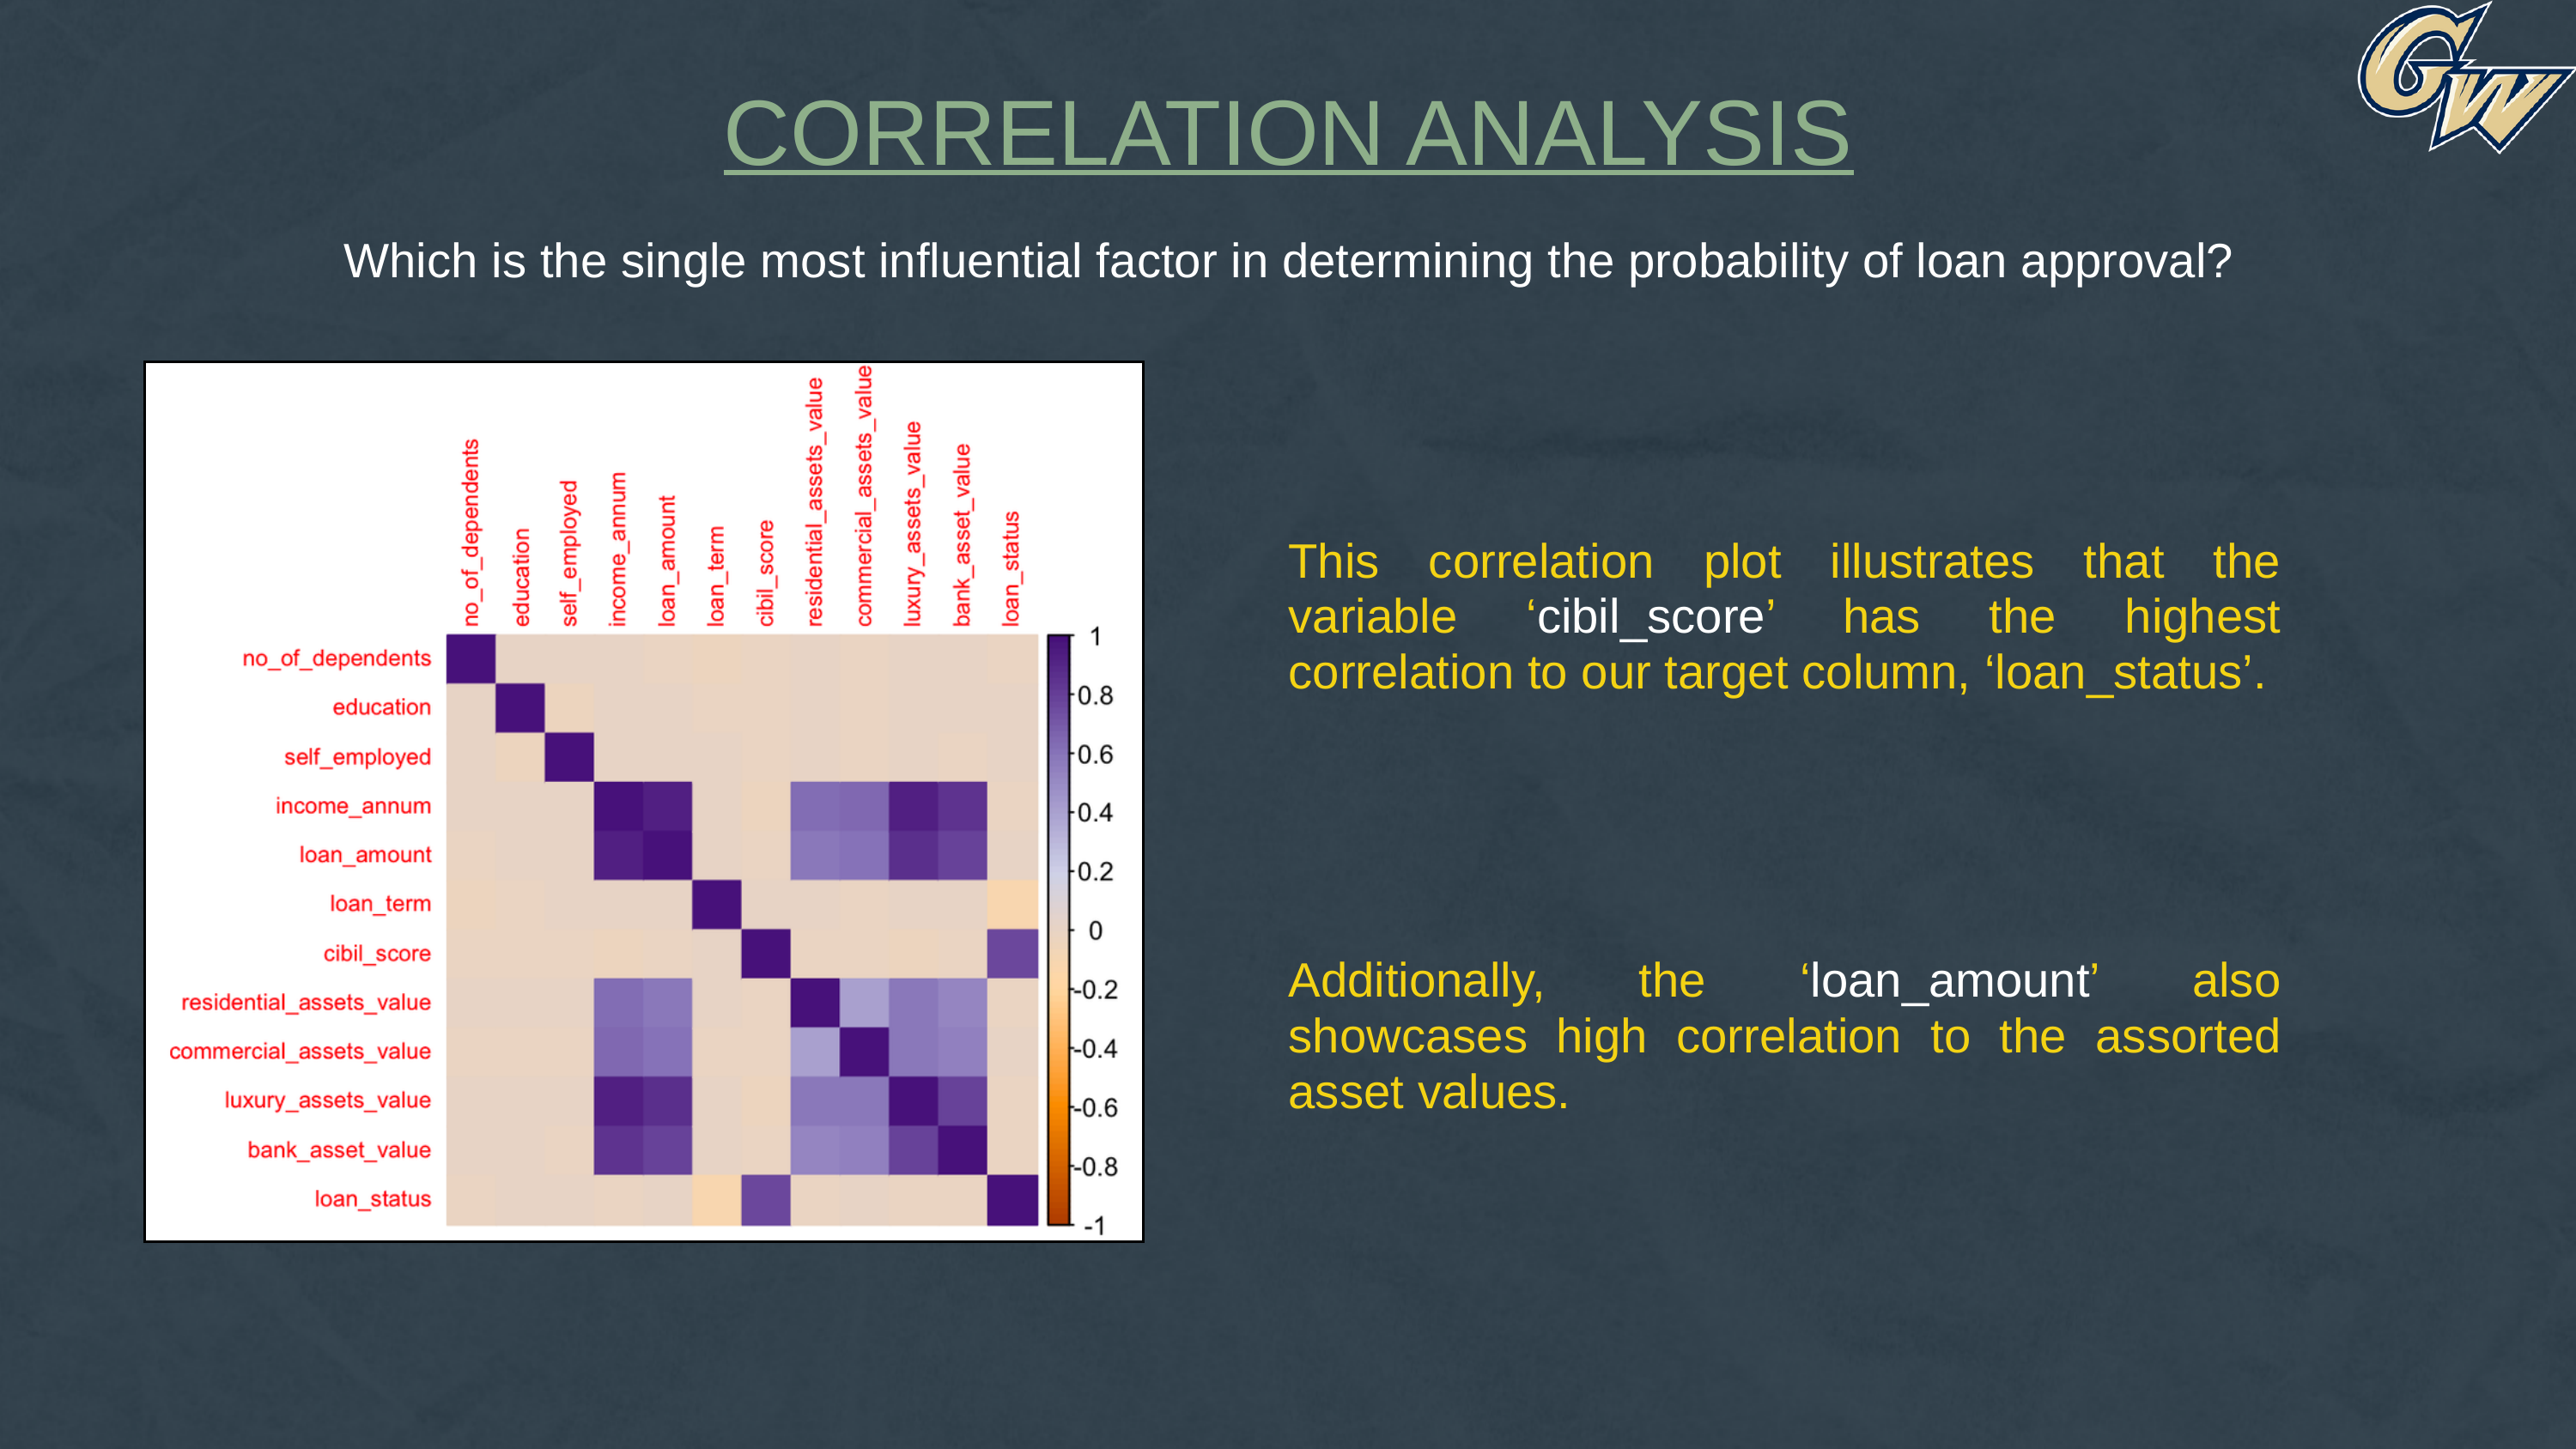

CORRELATION ANALYSIS
Which is the single most influential factor in determining the probability of loan approval?

This correlation plot illustrates that the variable ‘cibil_score’ has the highest correlation to our target column, ‘loan_status’.
Additionally, the ‘loan_amount’ also showcases high correlation to the assorted asset values.